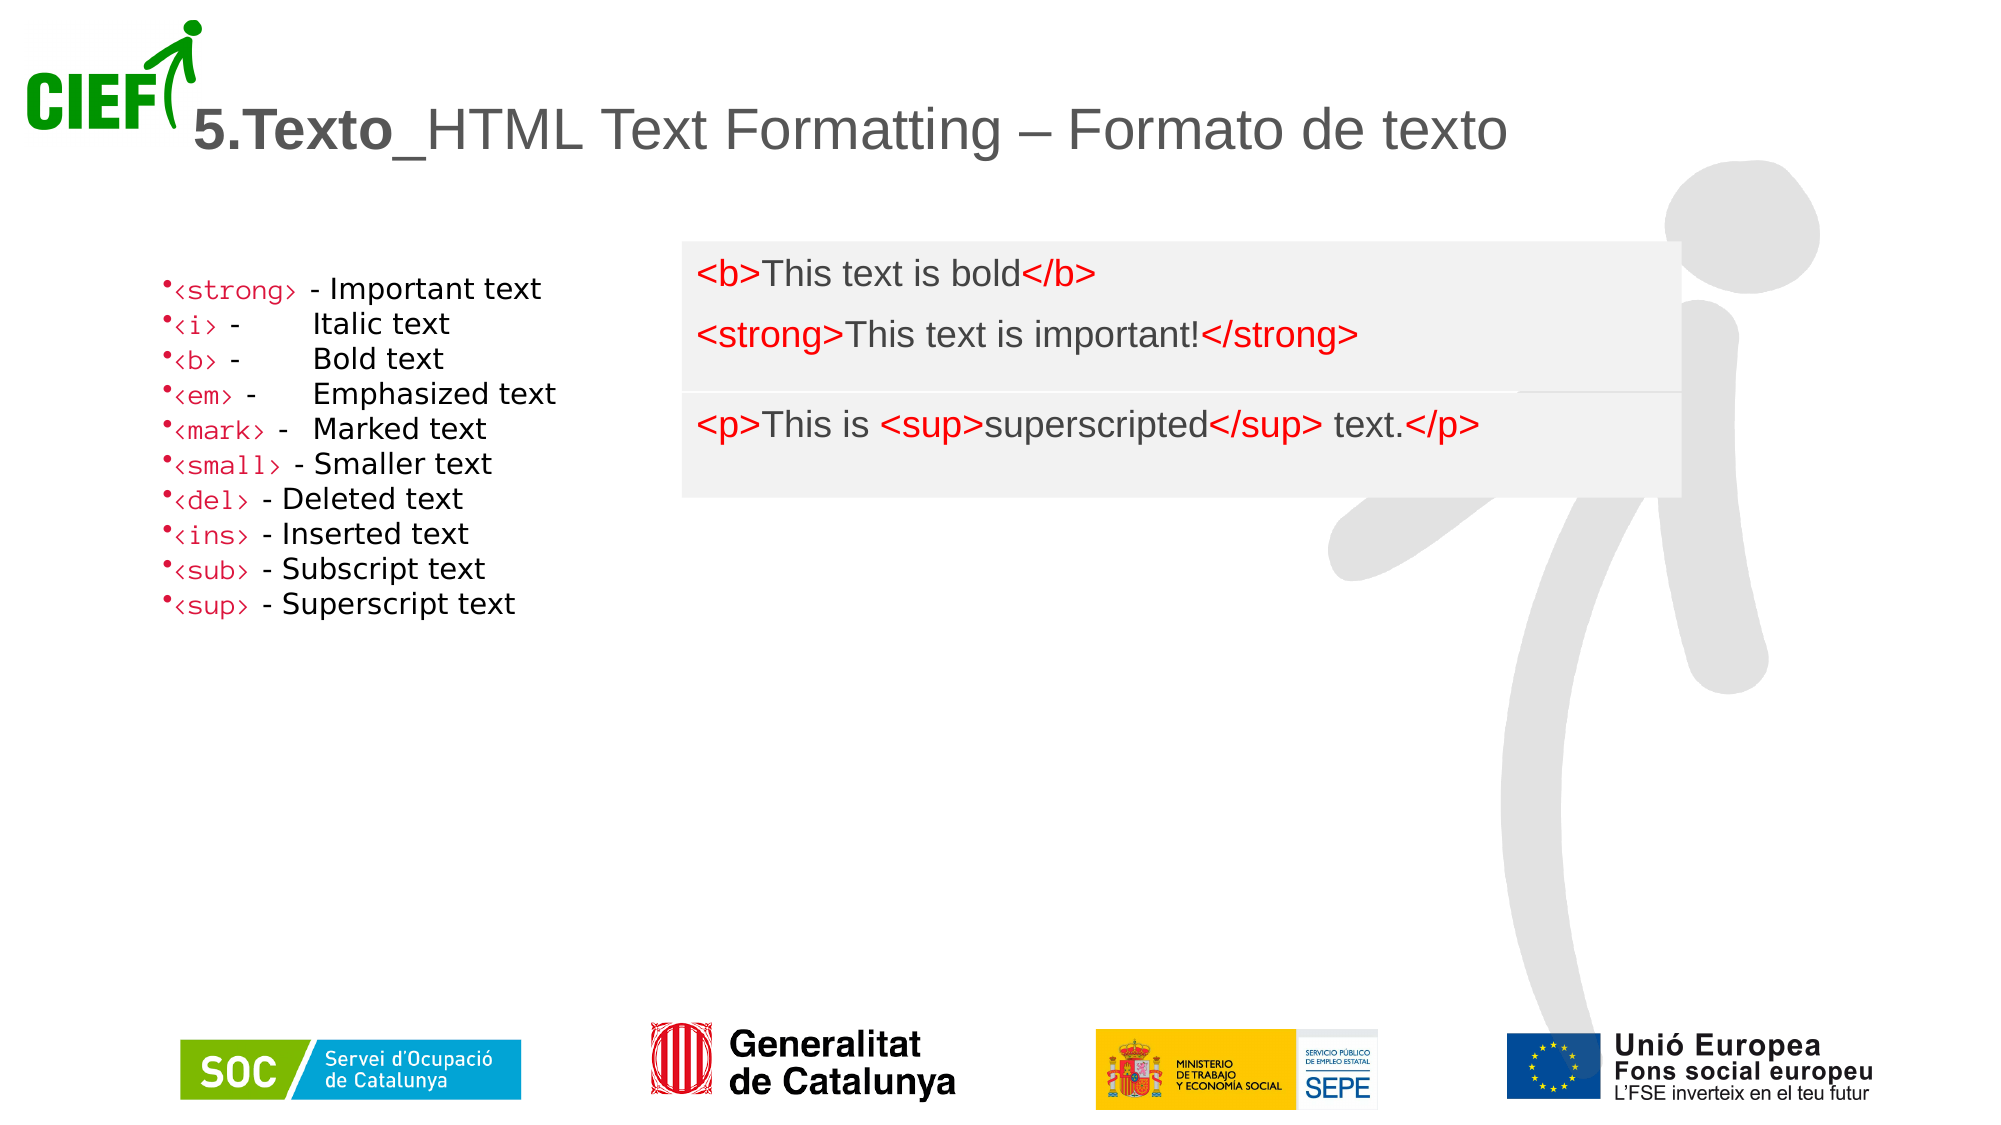

# 5.Texto_HTML Text Formatting – Formato de texto

<strong> - Important text
<i> - 	Italic text
<b> - 	Bold text
<em> - 	Emphasized text
<mark> - 	Marked text
<small> - Smaller text
<del> - Deleted text
<ins> - Inserted text
<sub> - Subscript text
<sup> - Superscript text

<b>This text is bold</b>

<strong>This text is important!</strong>
<p>This is <sup>superscripted</sup> text.</p>
48